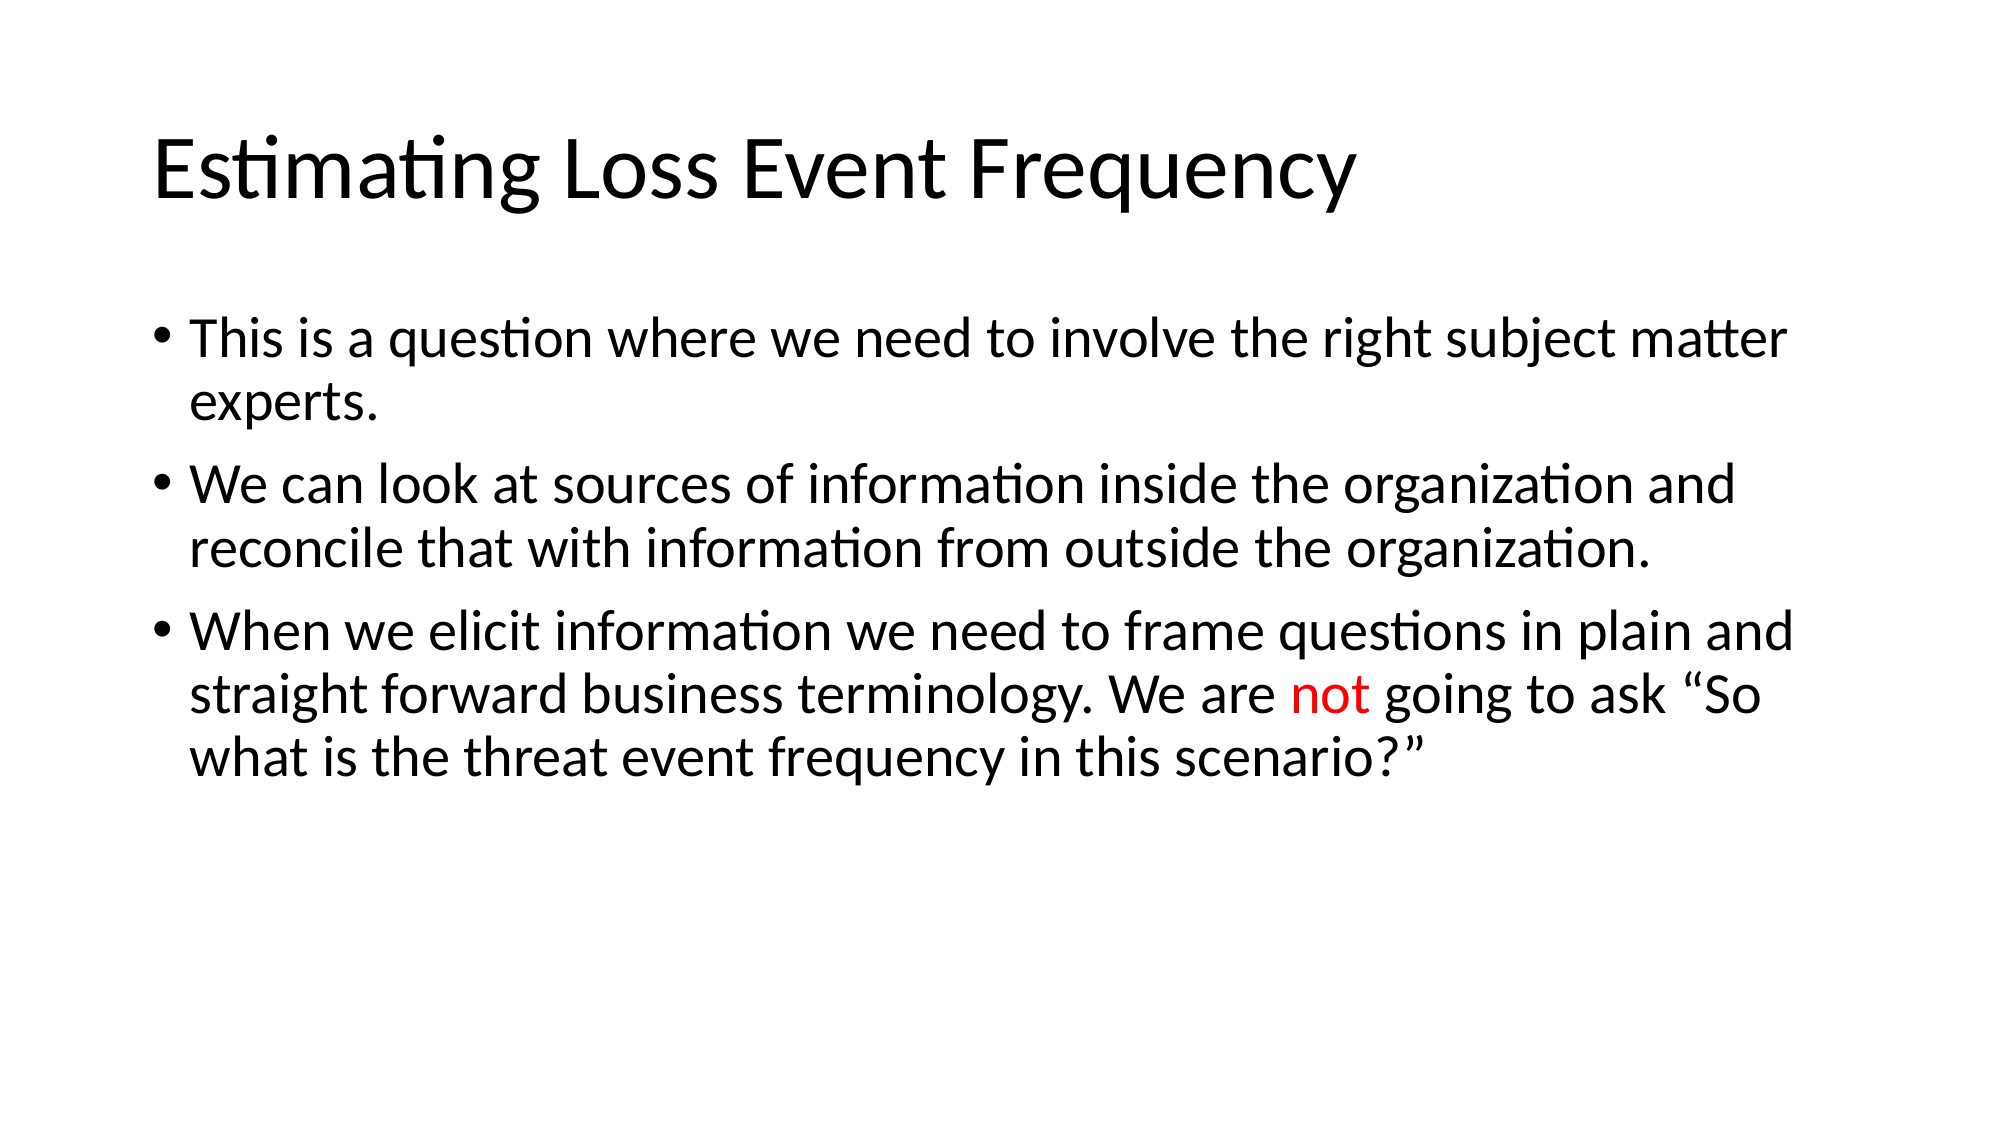

# Estimating Loss Event Frequency
This is a question where we need to involve the right subject matter experts.
We can look at sources of information inside the organization and reconcile that with information from outside the organization.
When we elicit information we need to frame questions in plain and straight forward business terminology. We are not going to ask “So what is the threat event frequency in this scenario?”